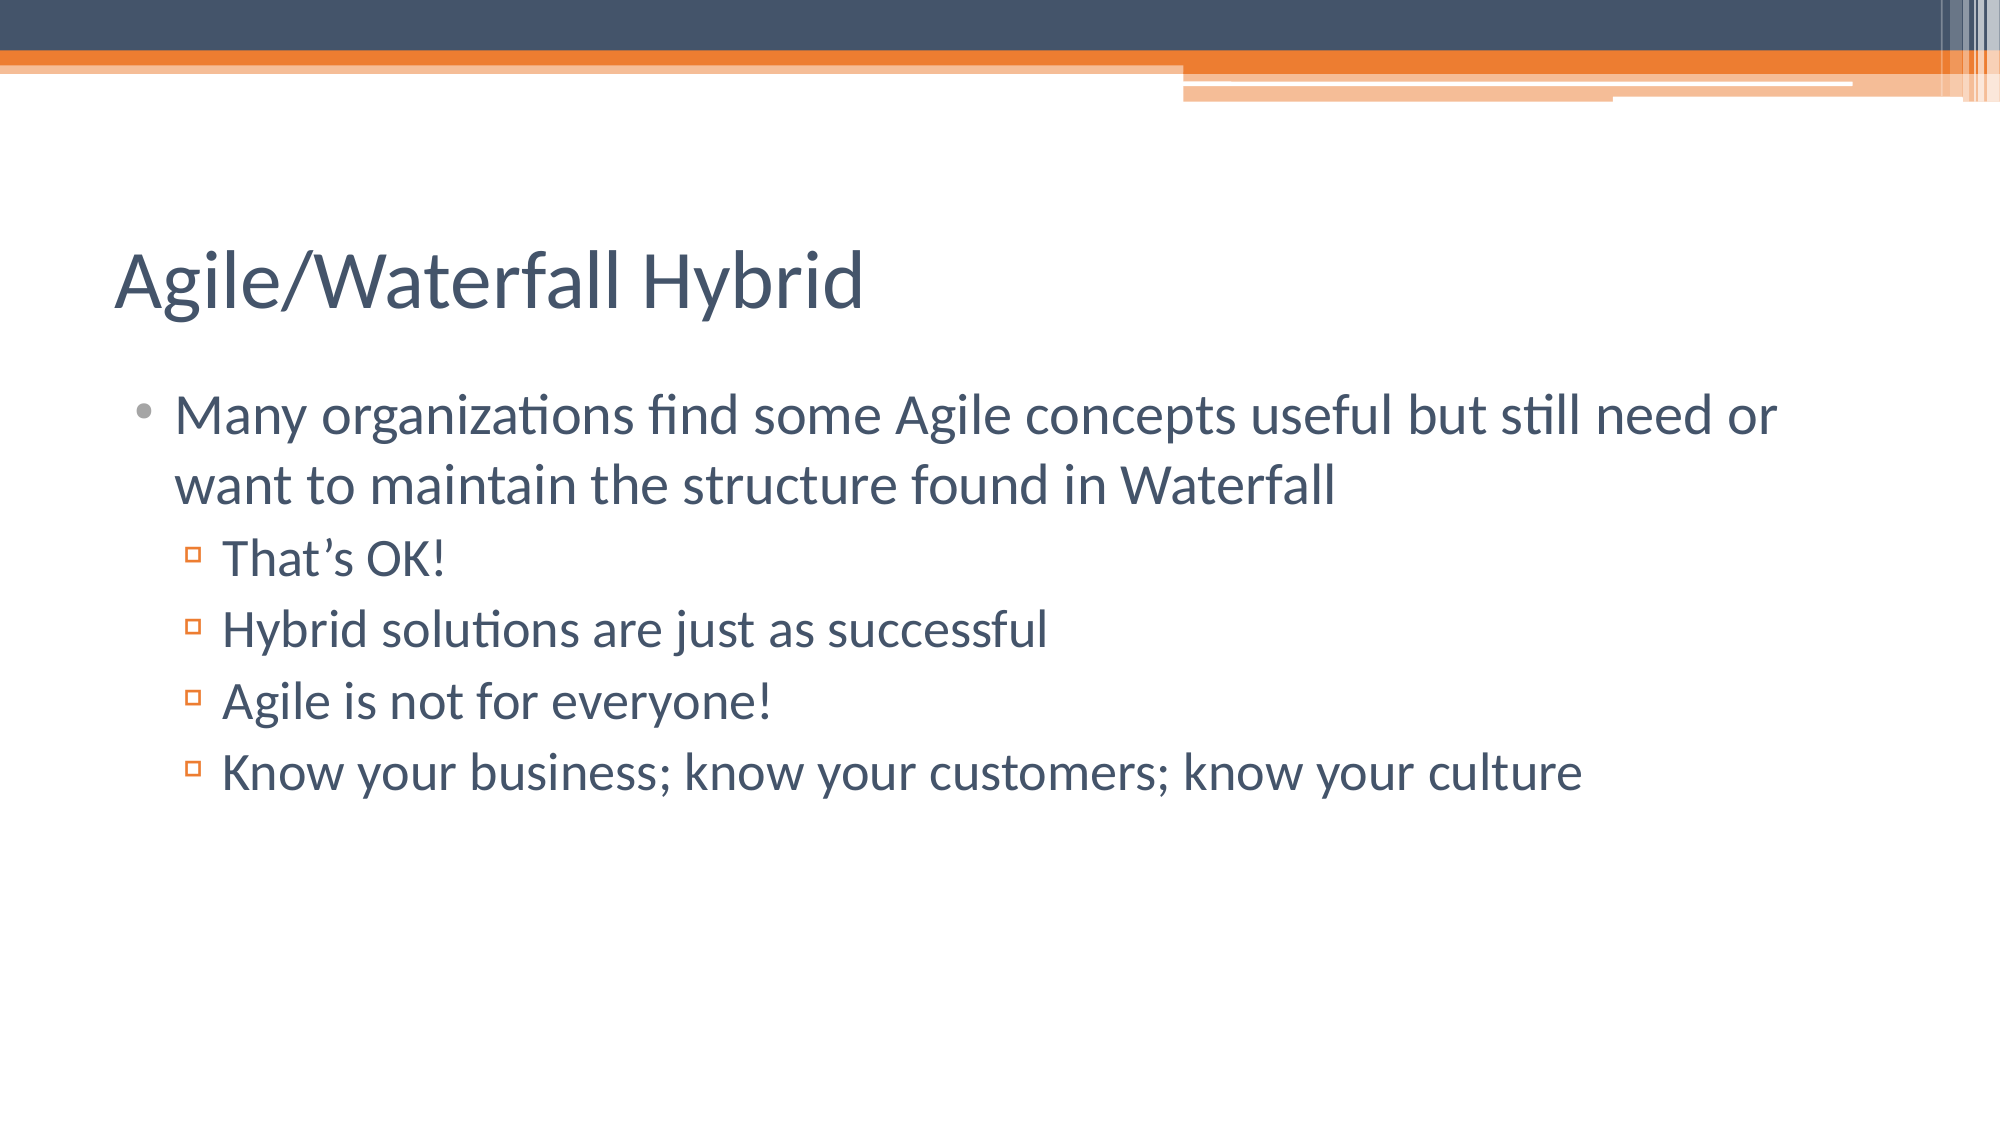

# Agile/Waterfall Hybrid
Many organizations find some Agile concepts useful but still need or want to maintain the structure found in Waterfall
That’s OK!
Hybrid solutions are just as successful
Agile is not for everyone!
Know your business; know your customers; know your culture